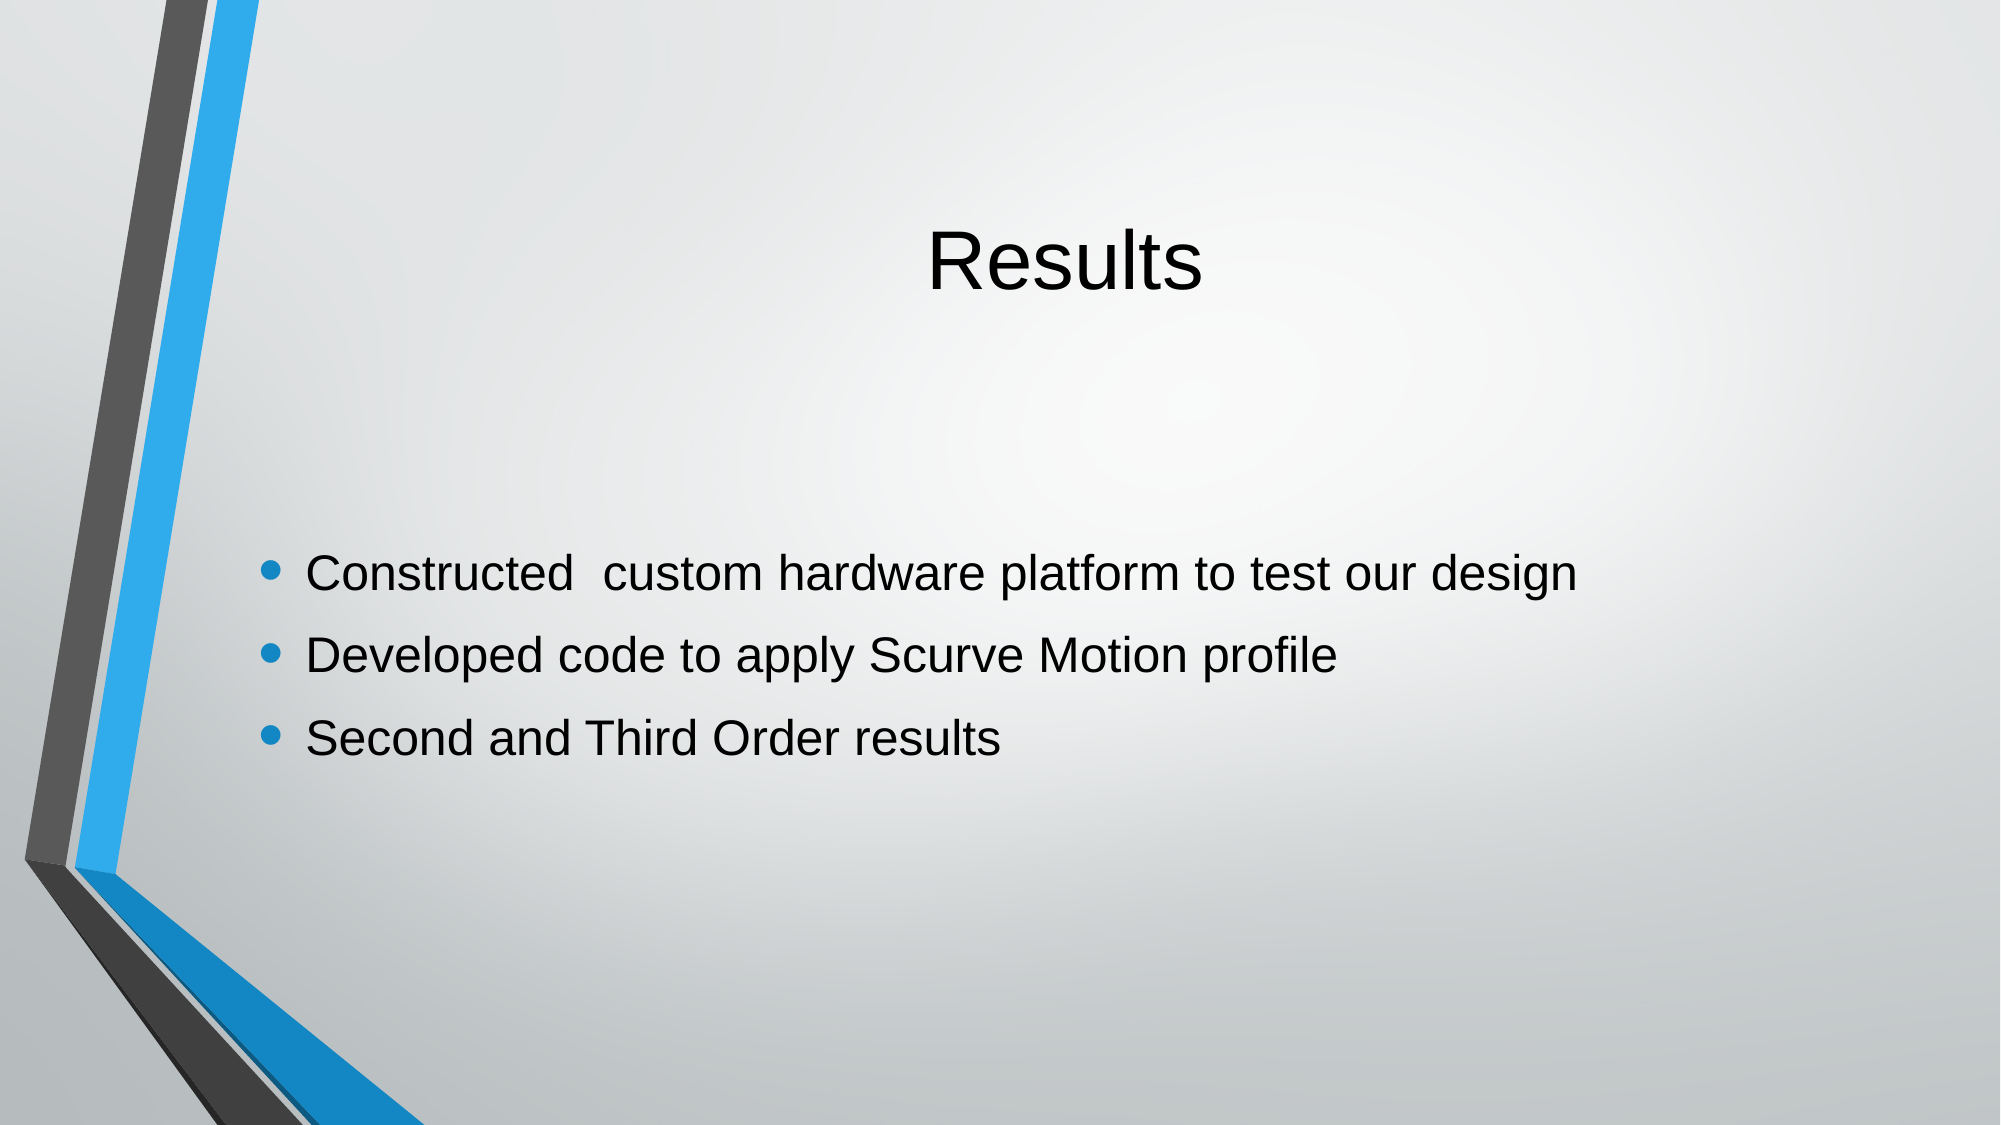

# Results
Constructed  custom hardware platform to test our design
Developed code to apply Scurve Motion profile
Second and Third Order results